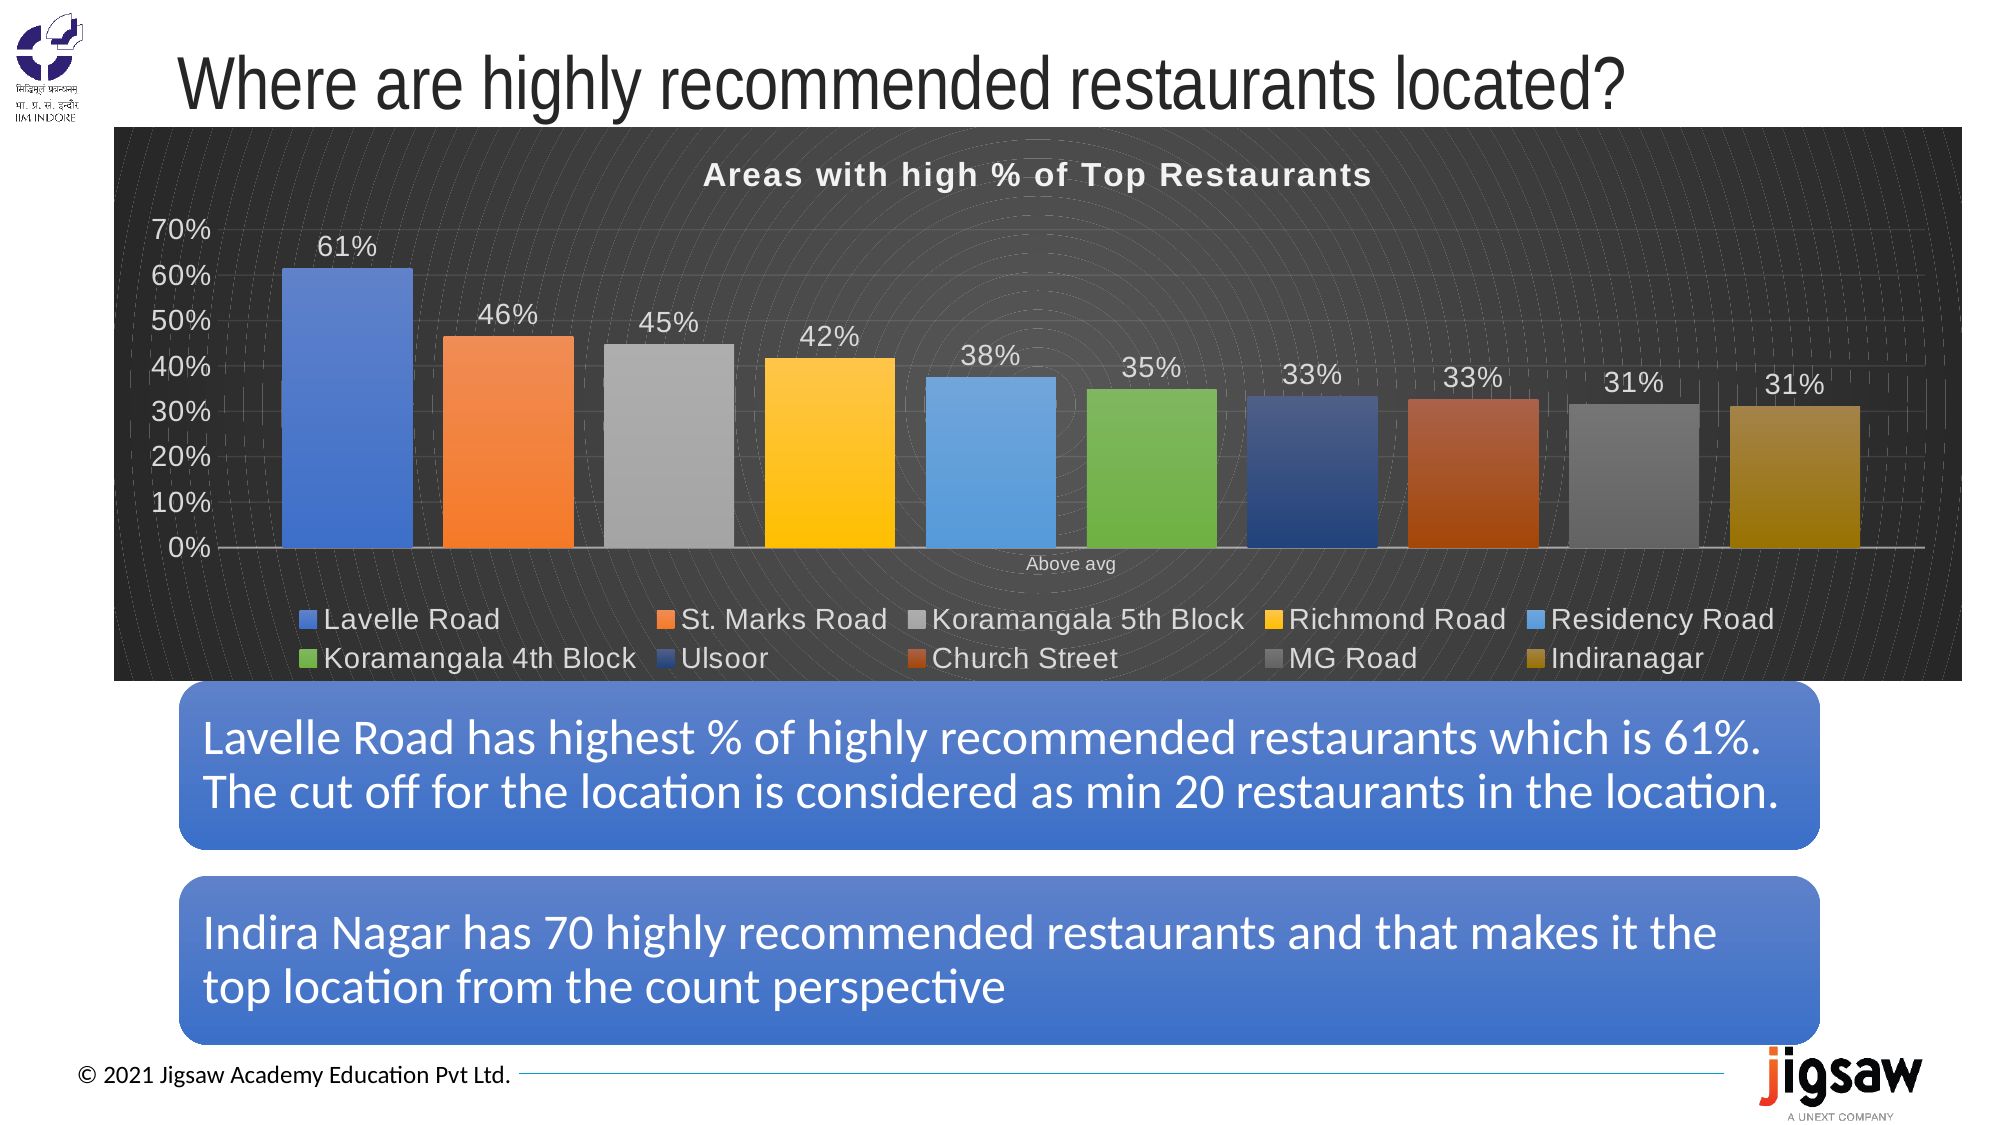

# Where are highly recommended restaurants located?

### Chart: Areas with high % of Top Restaurants

| Category | Lavelle Road | St. Marks Road | Koramangala 5th Block | Richmond Road | Residency Road | Koramangala 4th Block | Ulsoor | Church Street | MG Road | Indiranagar |
|---|---|---|---|---|---|---|---|---|---|---|
| Above avg | 0.6136363636363636 | 0.4642857142857143 | 0.4470588235294118 | 0.4166666666666667 | 0.375 | 0.3472222222222222 | 0.3333333333333333 | 0.32558139534883723 | 0.3148148148148148 | 0.31095406360424027 |

Lavelle Road has highest % of highly recommended restaurants which is 61%. The cut off for the location is considered as min 20 restaurants in the location.

Indira Nagar has 70 highly recommended restaurants and that makes it the top location from the count perspective